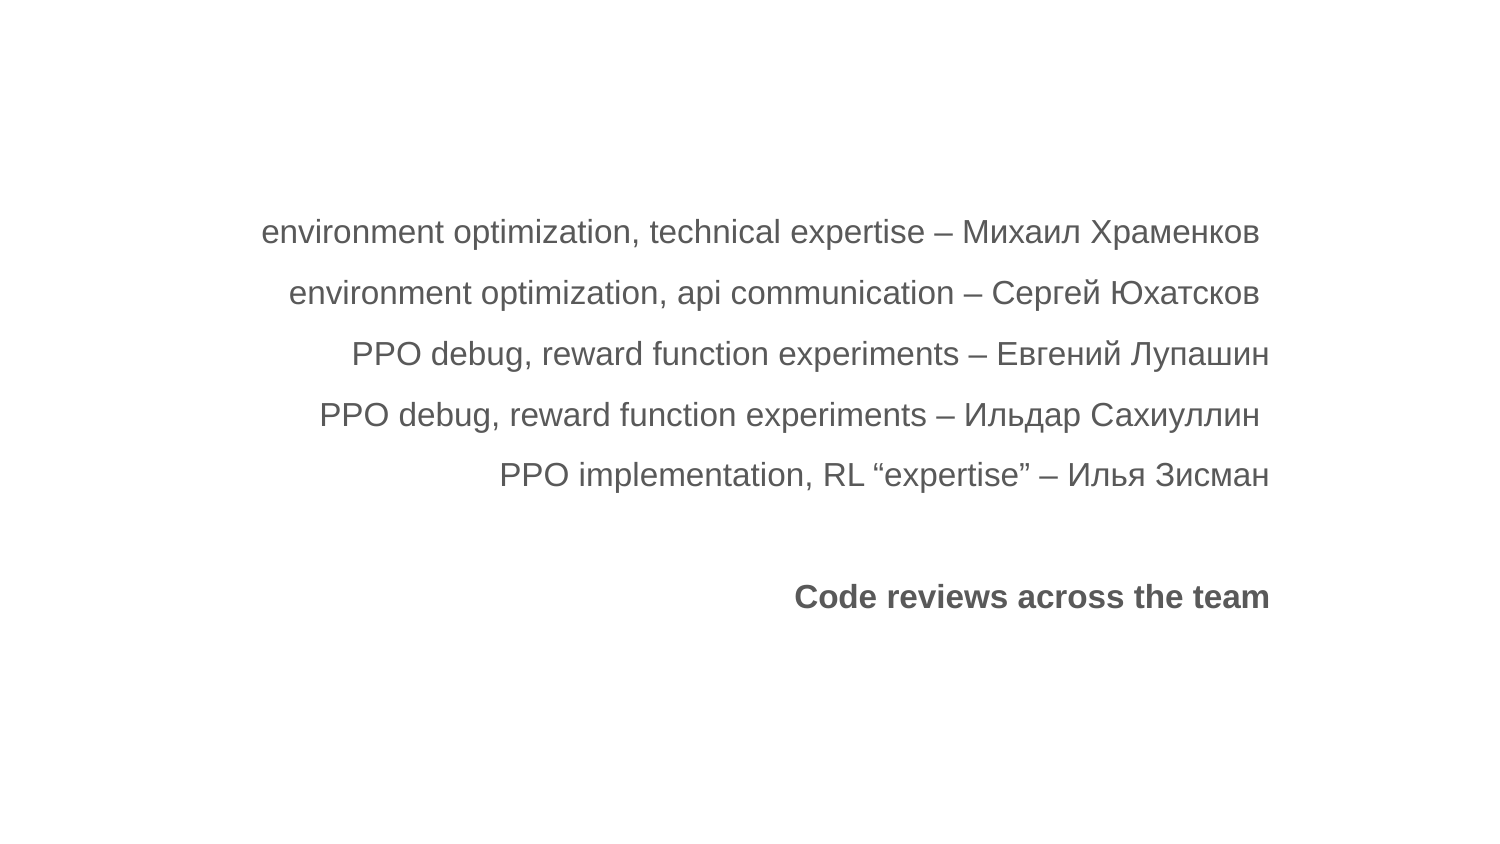

environment optimization, technical expertise – Михаил Храменков
environment optimization, api communication – Сергей Юхатсков
PPO debug, reward function experiments – Евгений Лупашин
PPO debug, reward function experiments – Ильдар Сахиуллин
PPO implementation, RL “expertise” – Илья Зисман

Code reviews across the team